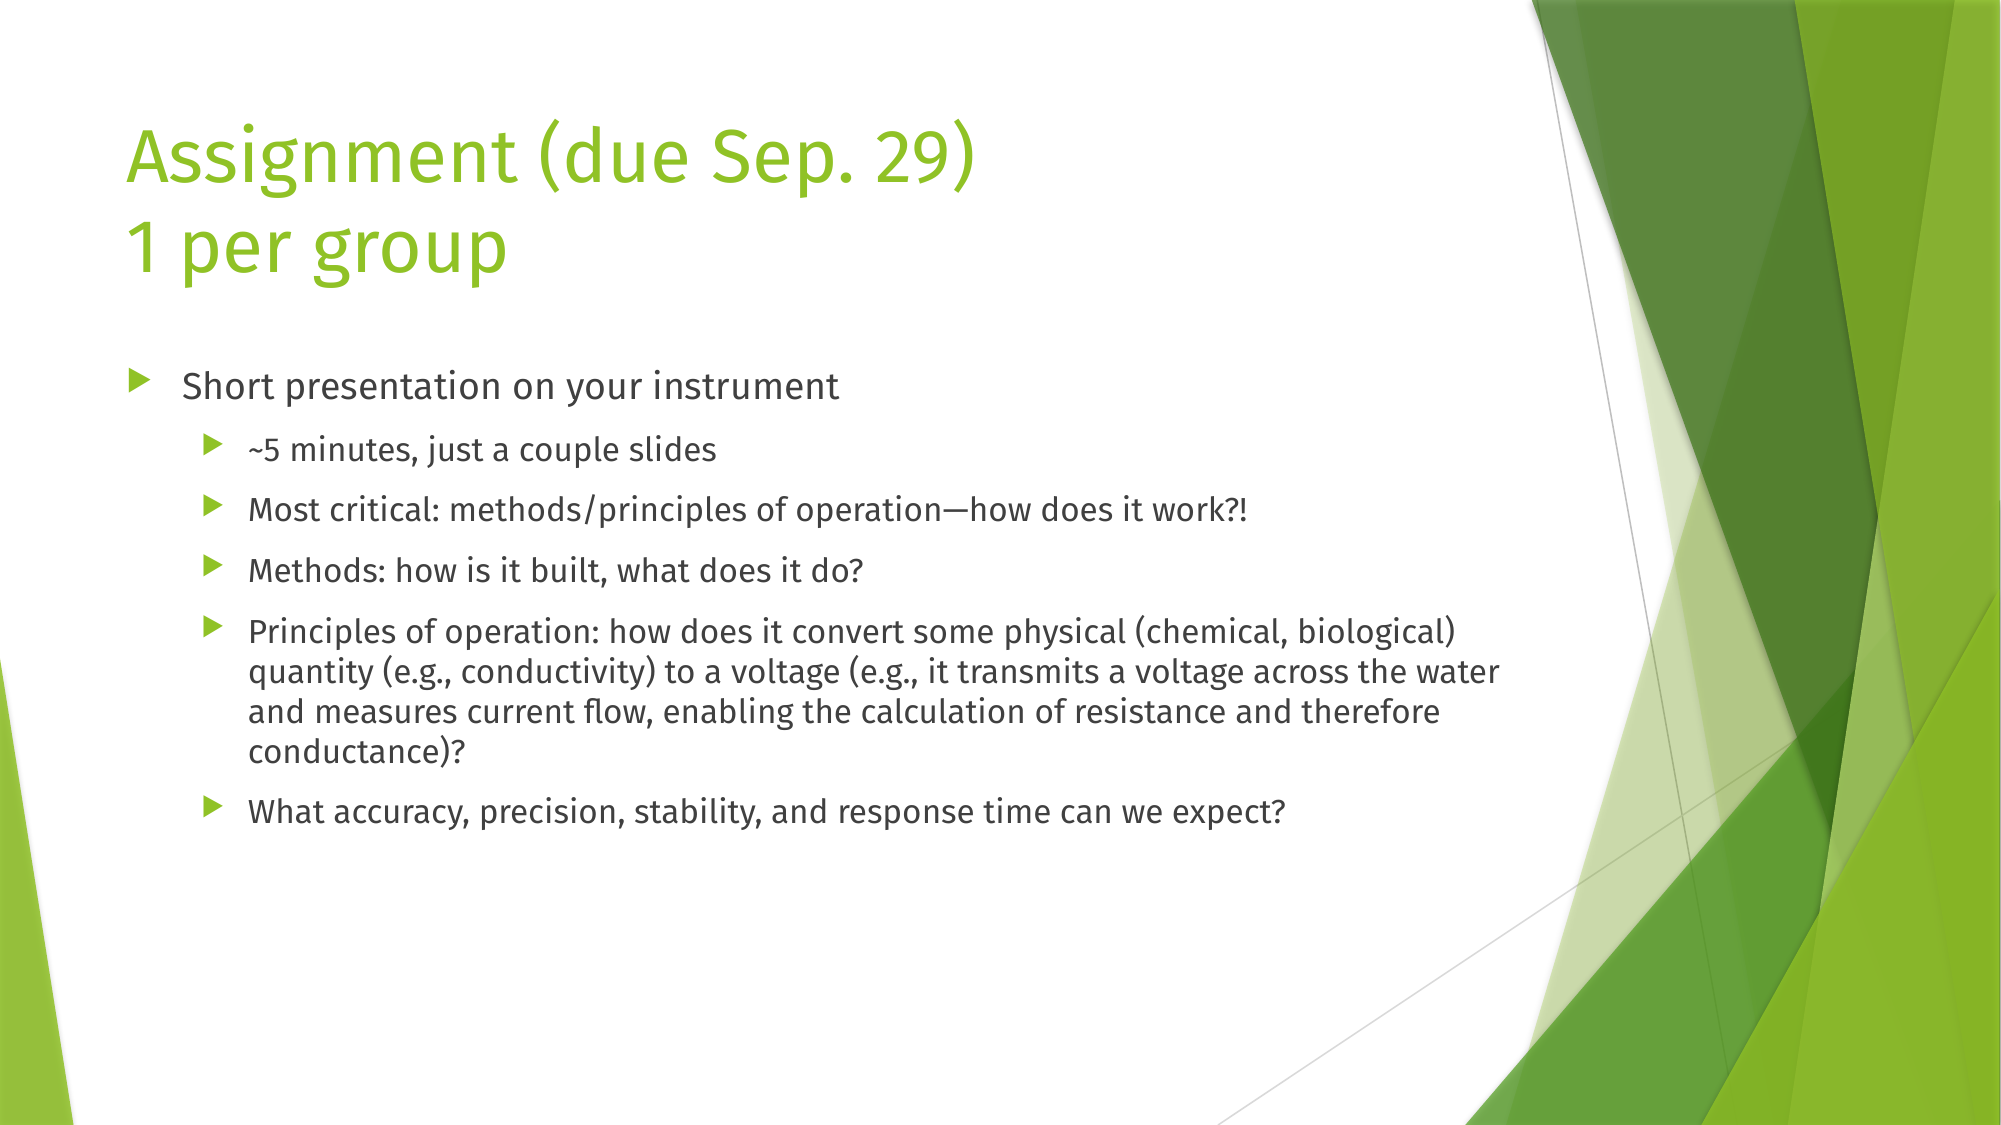

# Assignment (due Sep. 29) 1 per group
Short presentation on your instrument
~5 minutes, just a couple slides
Most critical: methods/principles of operation—how does it work?!
Methods: how is it built, what does it do?
Principles of operation: how does it convert some physical (chemical, biological) quantity (e.g., conductivity) to a voltage (e.g., it transmits a voltage across the water and measures current flow, enabling the calculation of resistance and therefore conductance)?
What accuracy, precision, stability, and response time can we expect?